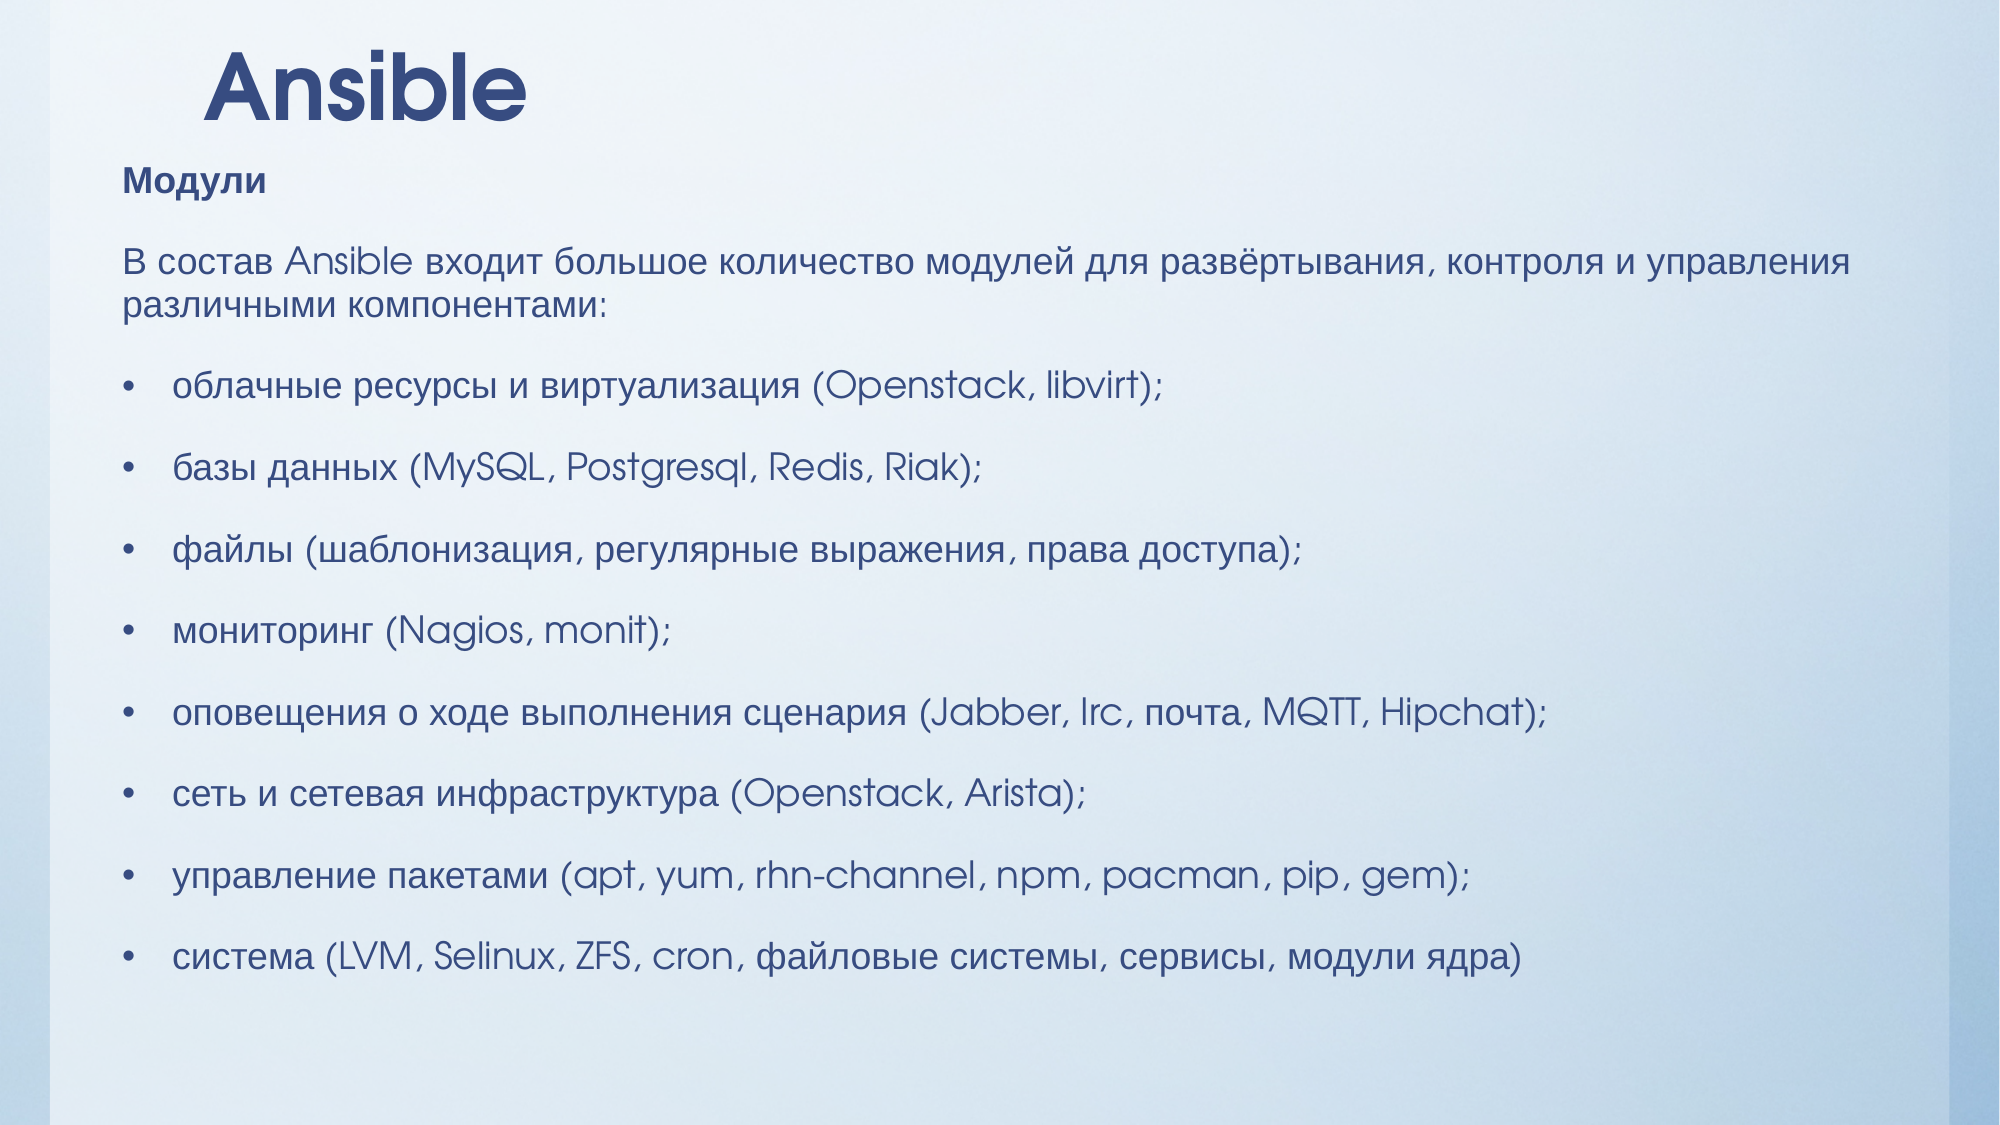

# Ansible
Модули
В состав Ansible входит большое количество модулей для развёртывания, контроля и управления различными компонентами:
облачные ресурсы и виртуализация (Openstack, libvirt);
базы данных (MySQL, Postgresql, Redis, Riak);
файлы (шаблонизация, регулярные выражения, права доступа);
мониторинг (Nagios, monit);
оповещения о ходе выполнения сценария (Jabber, Irc, почта, MQTT, Hipchat);
сеть и сетевая инфраструктура (Openstack, Arista);
управление пакетами (apt, yum, rhn-channel, npm, pacman, pip, gem);
система (LVM, Selinux, ZFS, cron, файловые системы, сервисы, модули ядра)